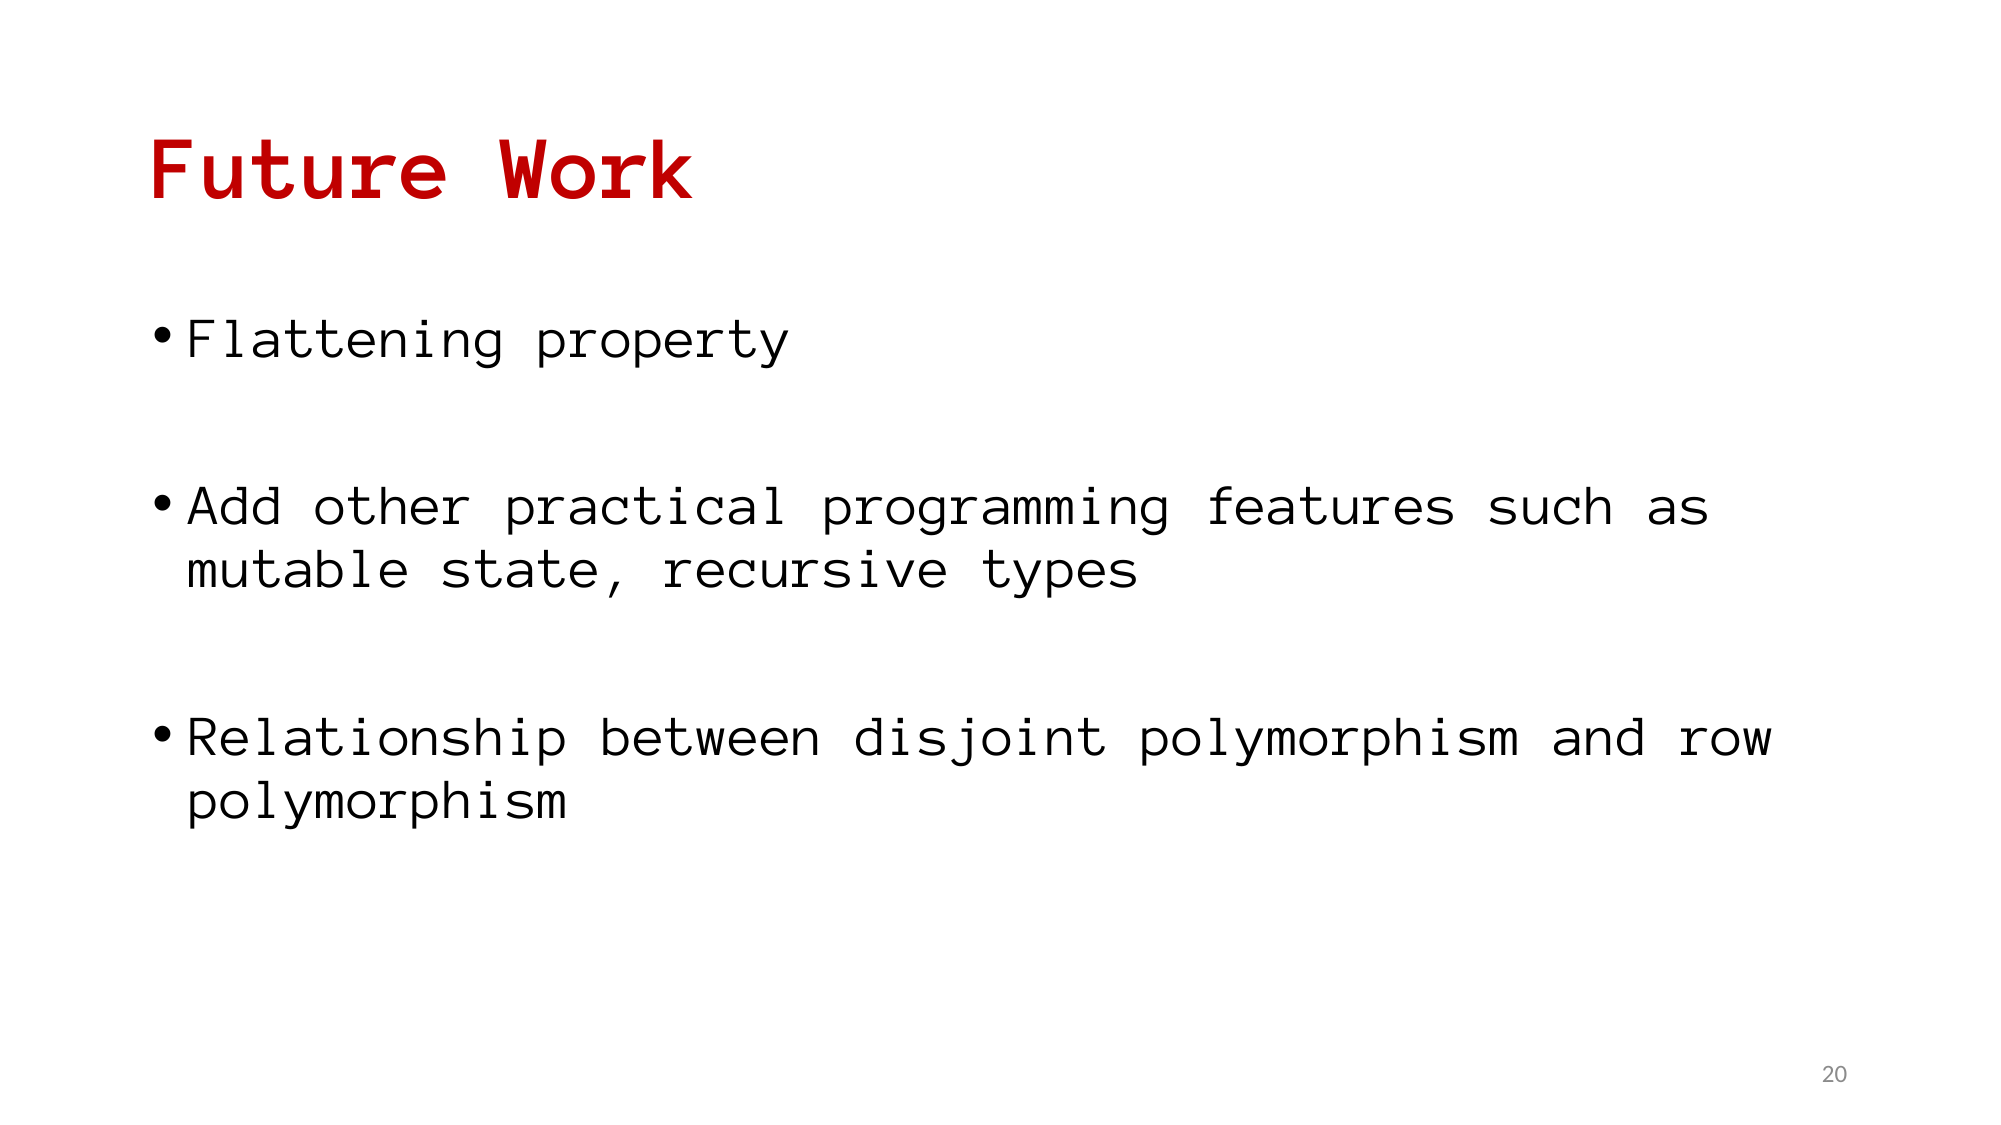

# Future Work
Flattening property

Add other practical programming features such as mutable state, recursive types

Relationship between disjoint polymorphism and row polymorphism
20